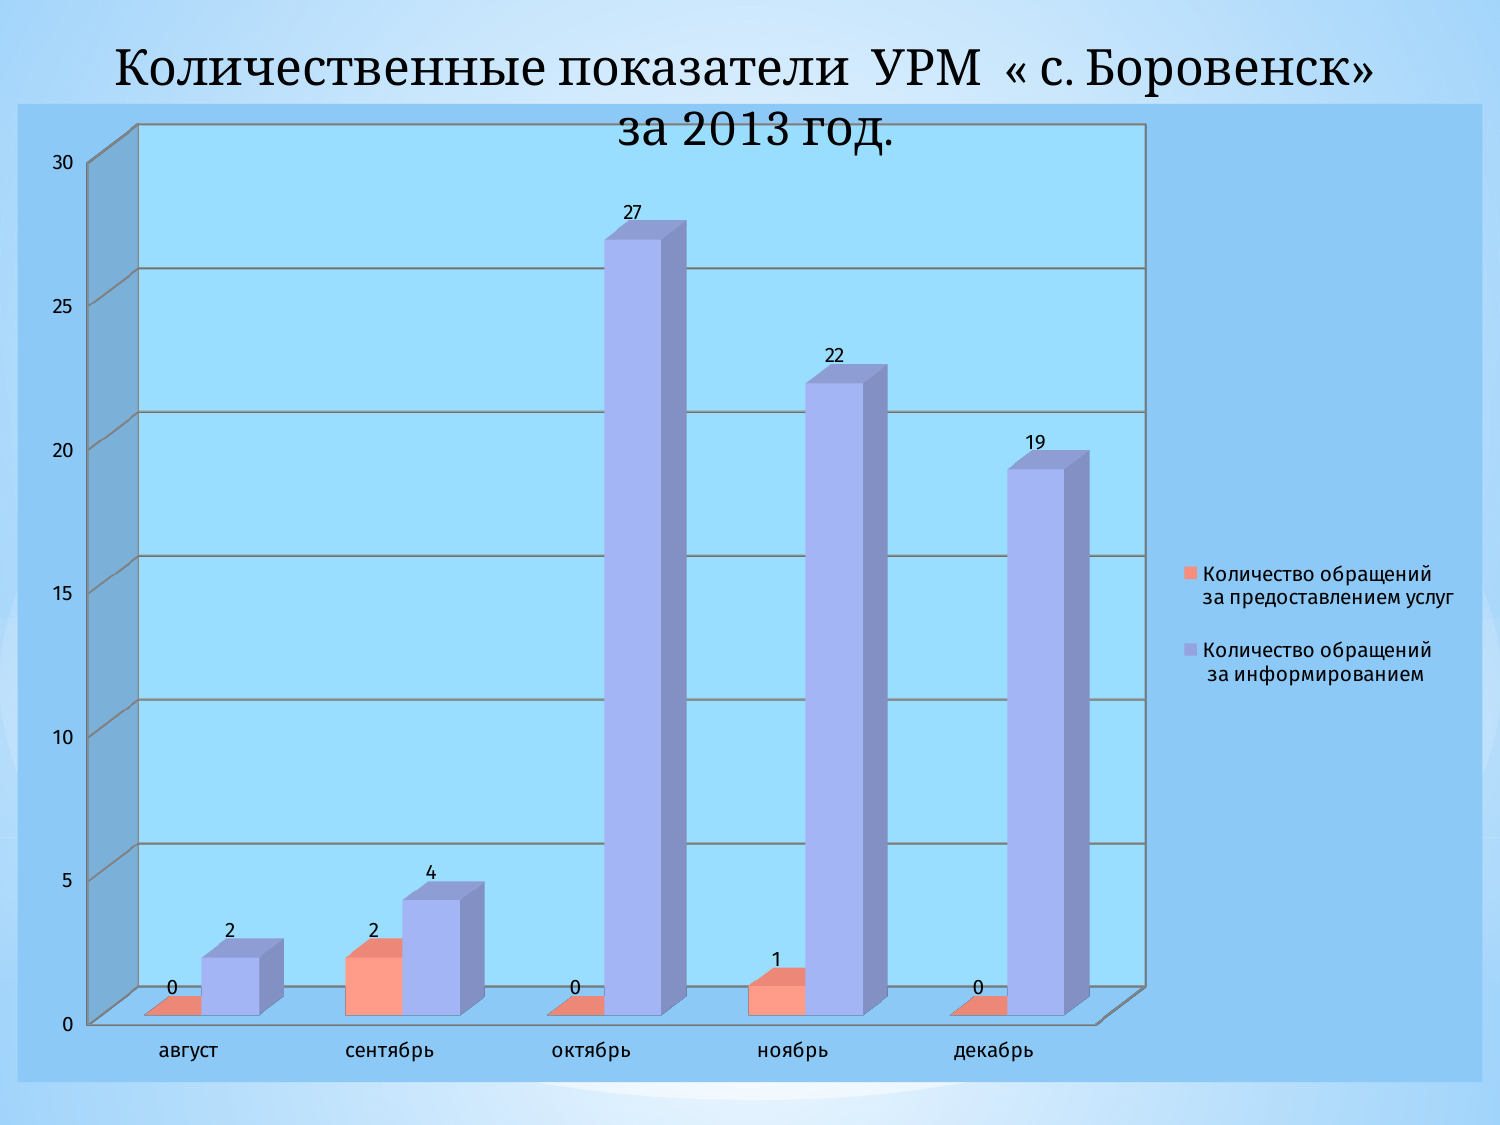

Количественные показатели  УРМ  « с. Боровенск»
за 2013 год.

[unsupported chart]